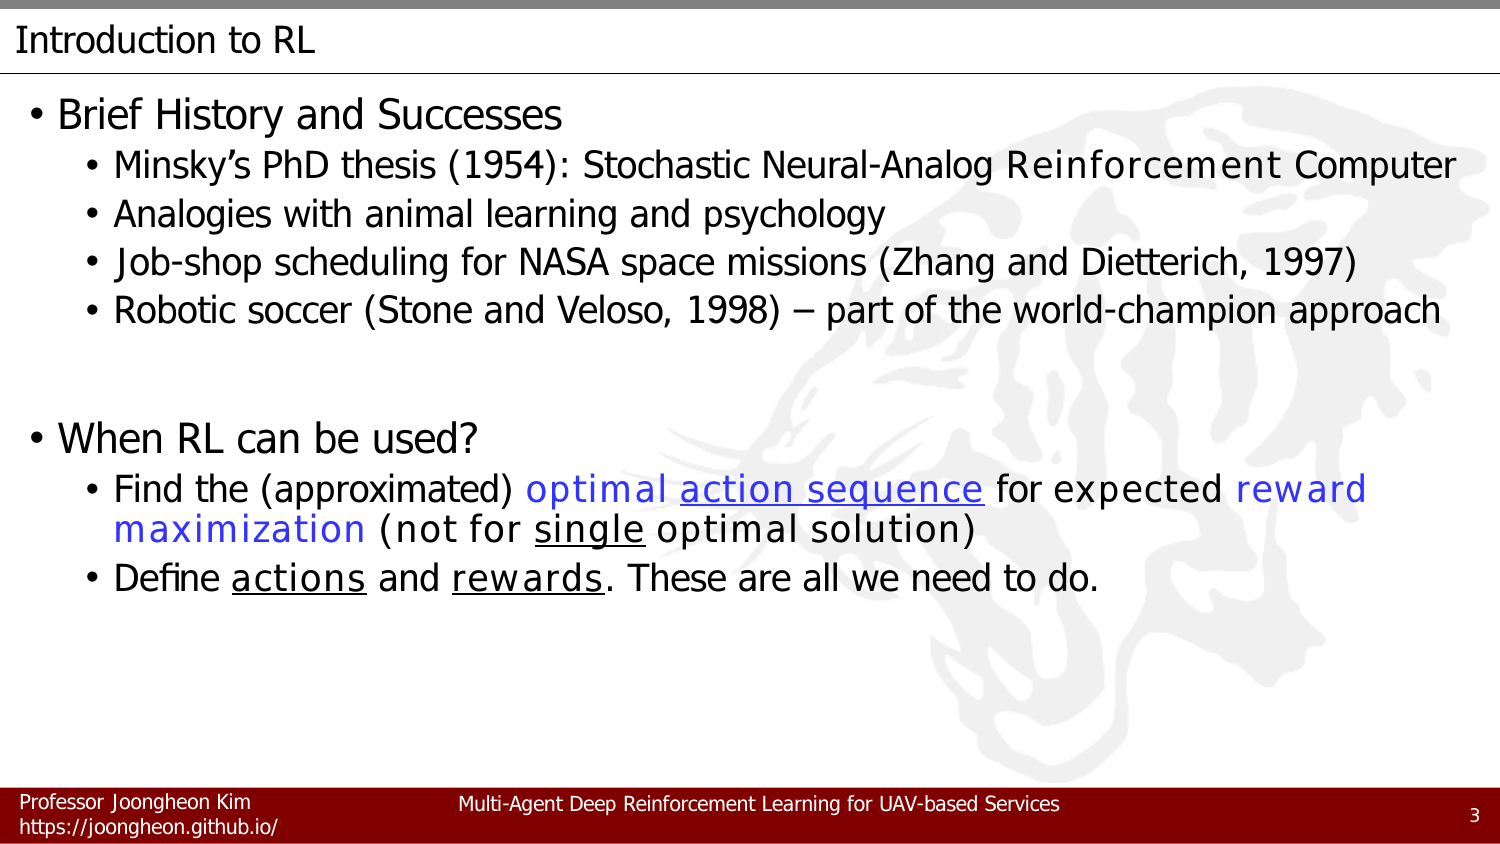

# Introduction to RL
Brief History and Successes
Minsky’s PhD thesis (1954): Stochastic Neural-Analog Reinforcement Computer
Analogies with animal learning and psychology
Job-shop scheduling for NASA space missions (Zhang and Dietterich, 1997)
Robotic soccer (Stone and Veloso, 1998) – part of the world-champion approach

When RL can be used?
Find the (approximated) optimal action sequence for expected reward maximization (not for single optimal solution)
Define actions and rewards. These are all we need to do.
3